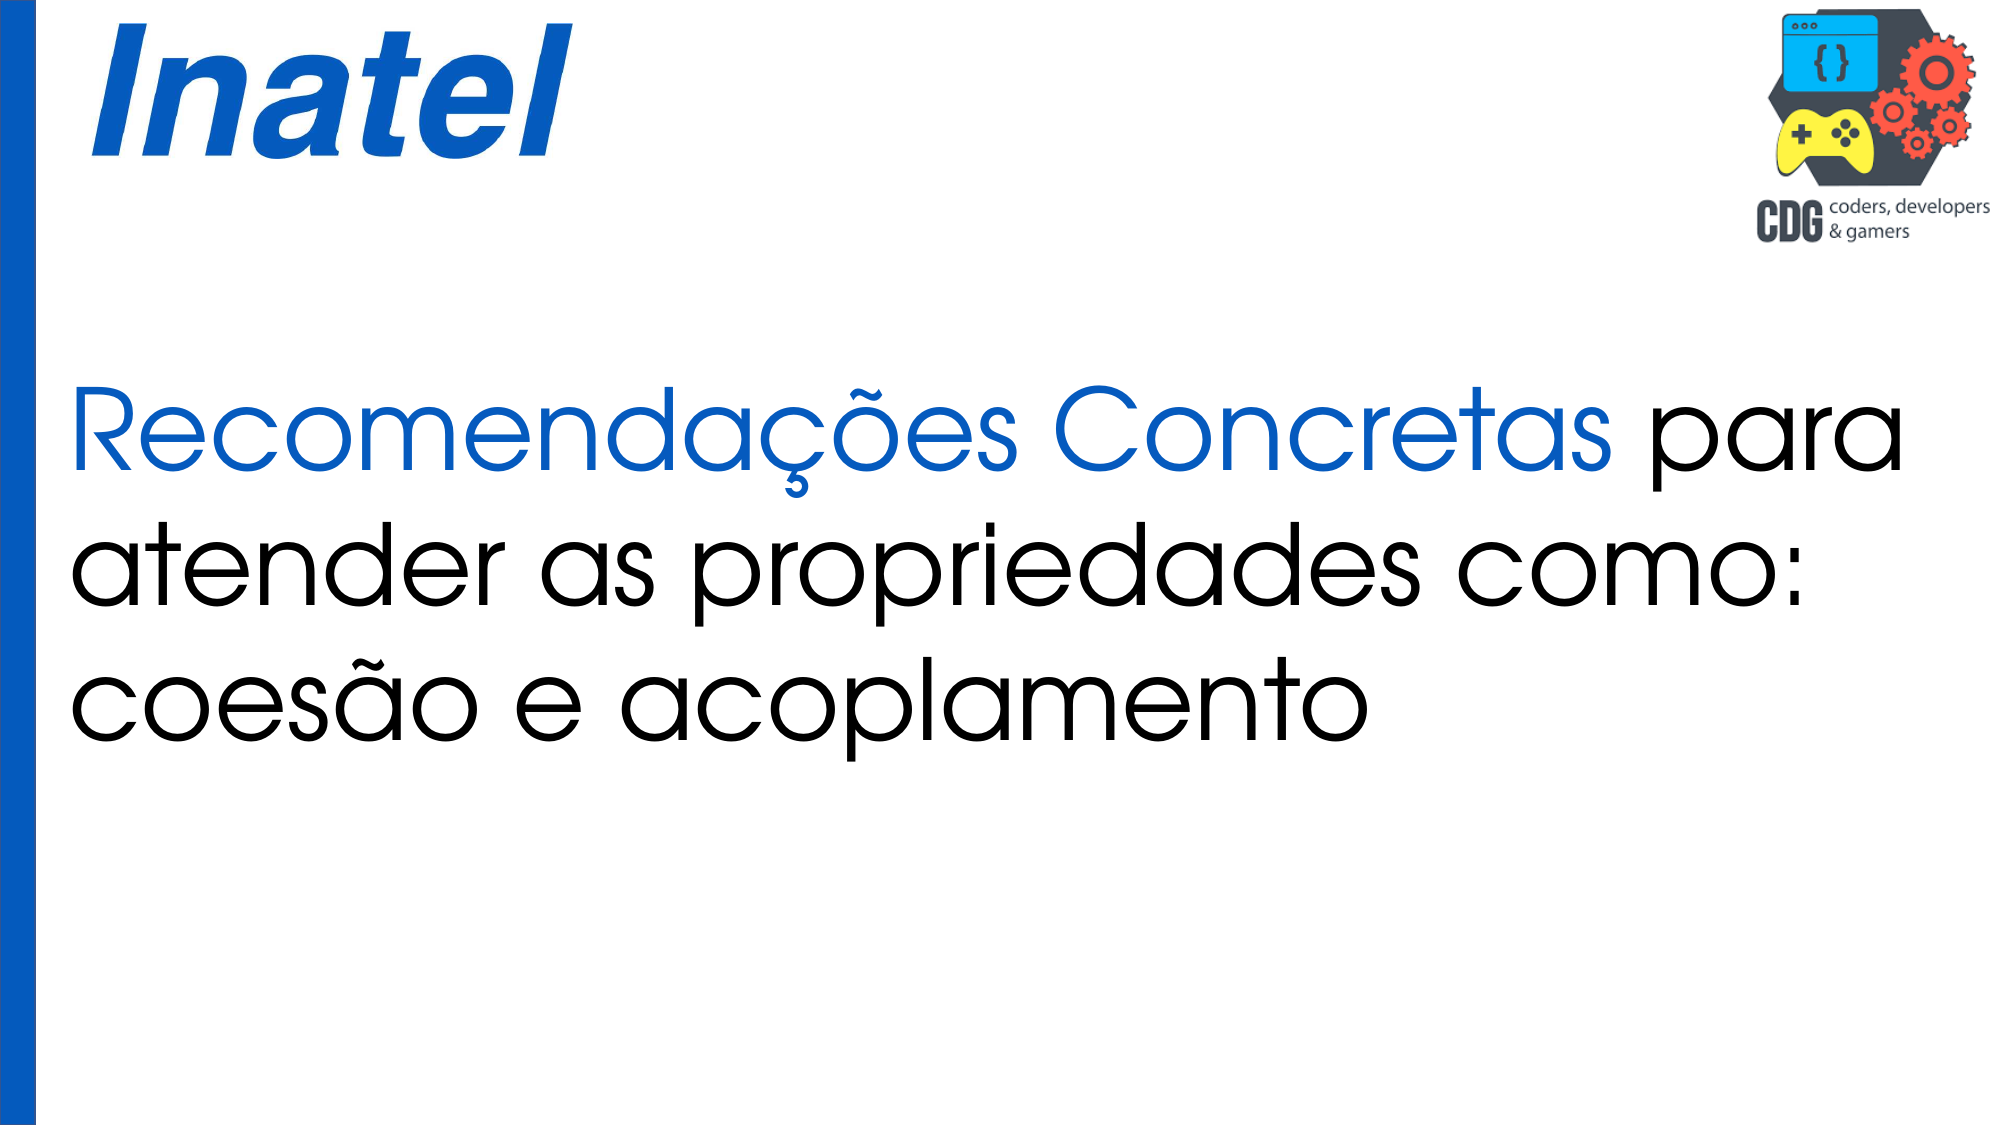

Recomendações Concretas para atender as propriedades como: coesão e acoplamento